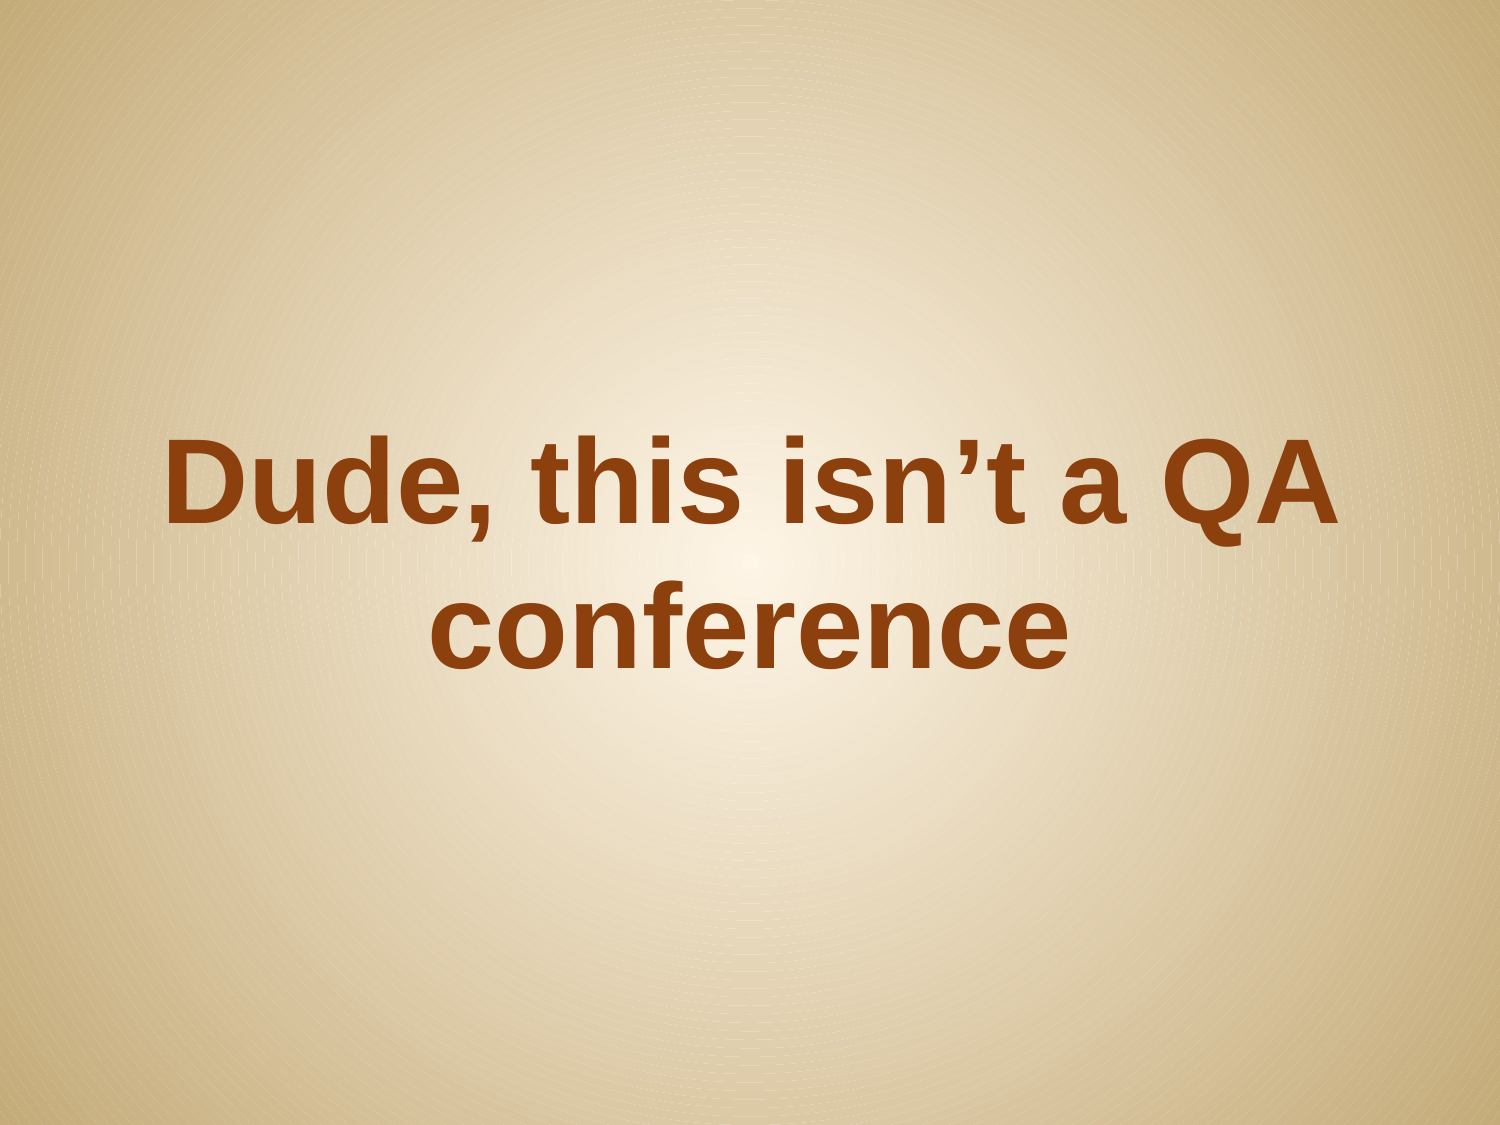

# Dude, this isn’t a QA conference